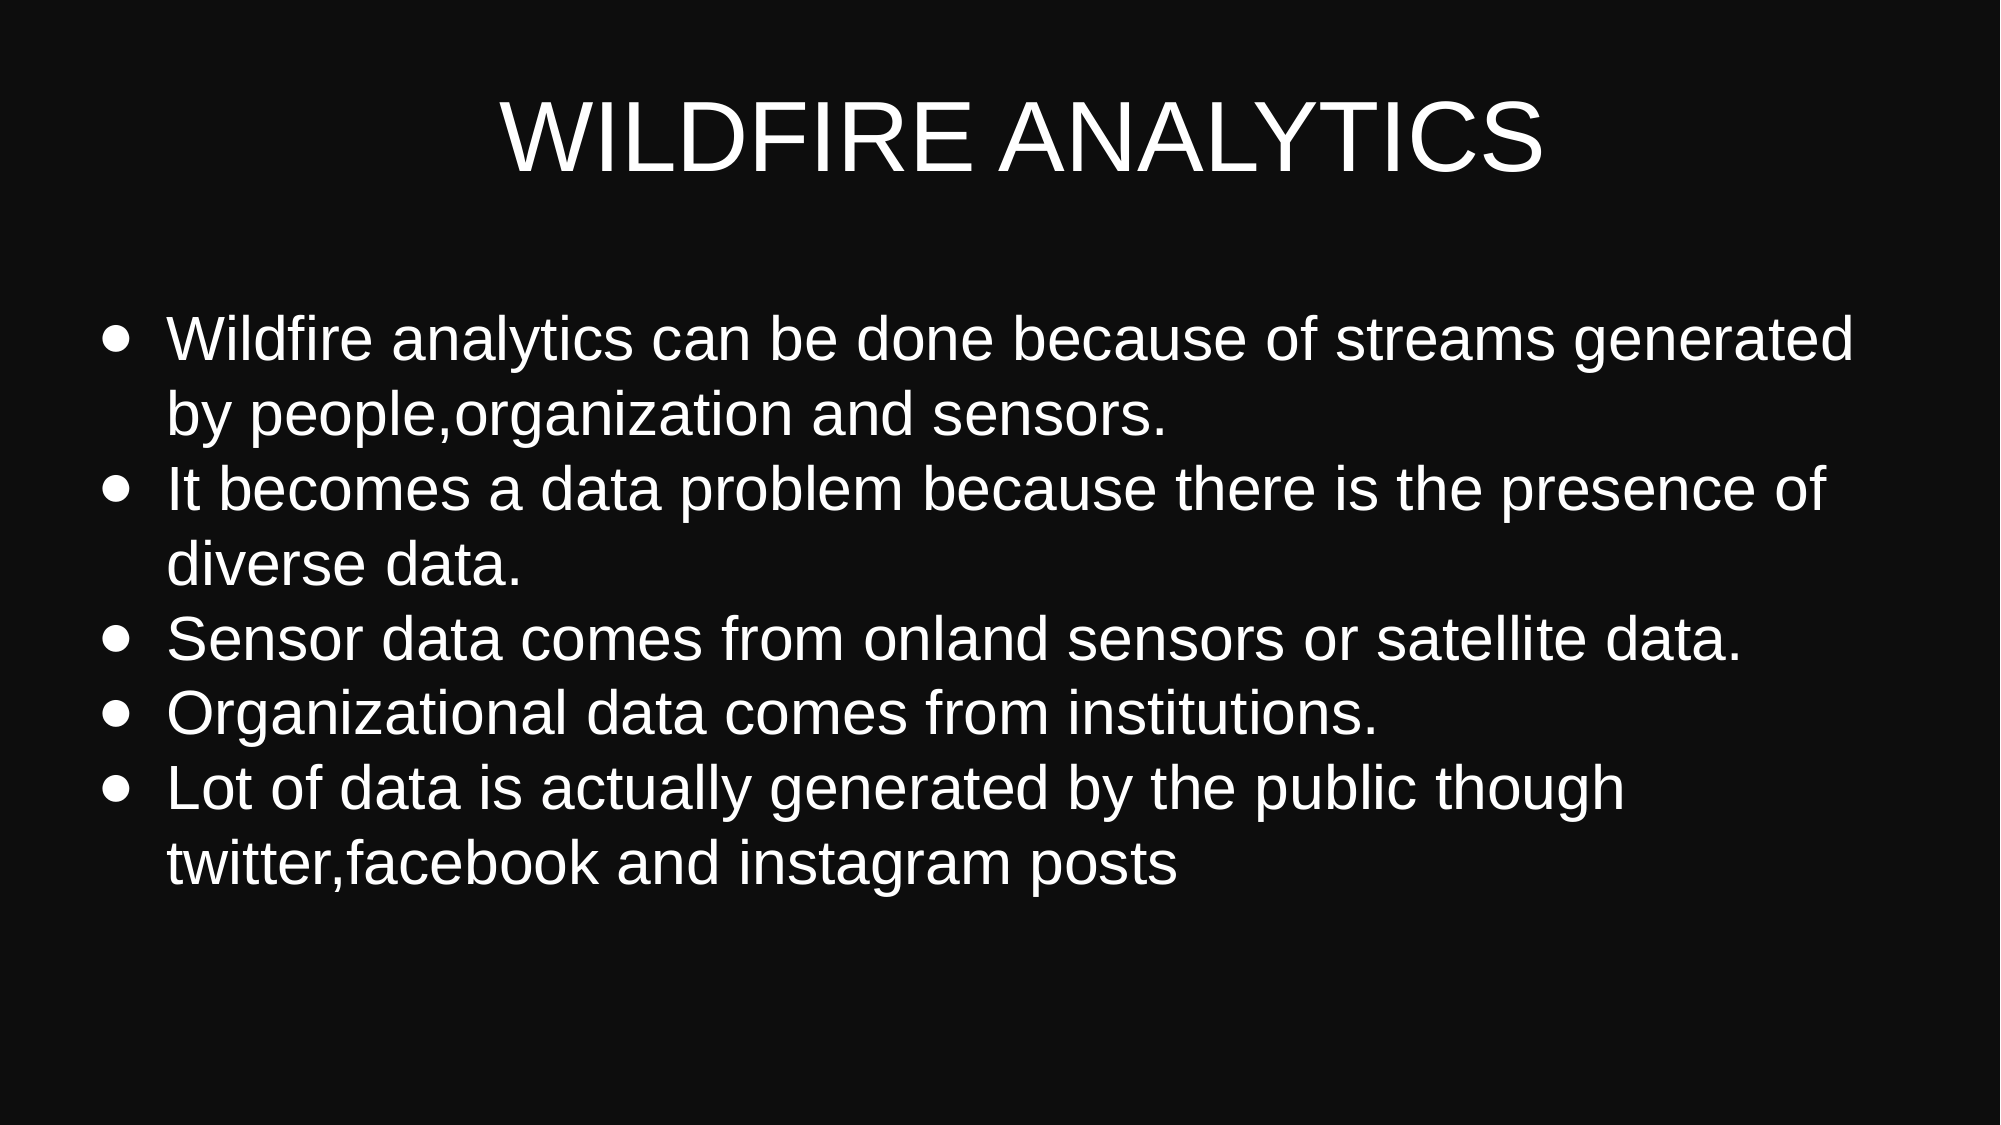

WILDFIRE ANALYTICS
Wildfire analytics can be done because of streams generated by people,organization and sensors.
It becomes a data problem because there is the presence of diverse data.
Sensor data comes from onland sensors or satellite data.
Organizational data comes from institutions.
Lot of data is actually generated by the public though twitter,facebook and instagram posts